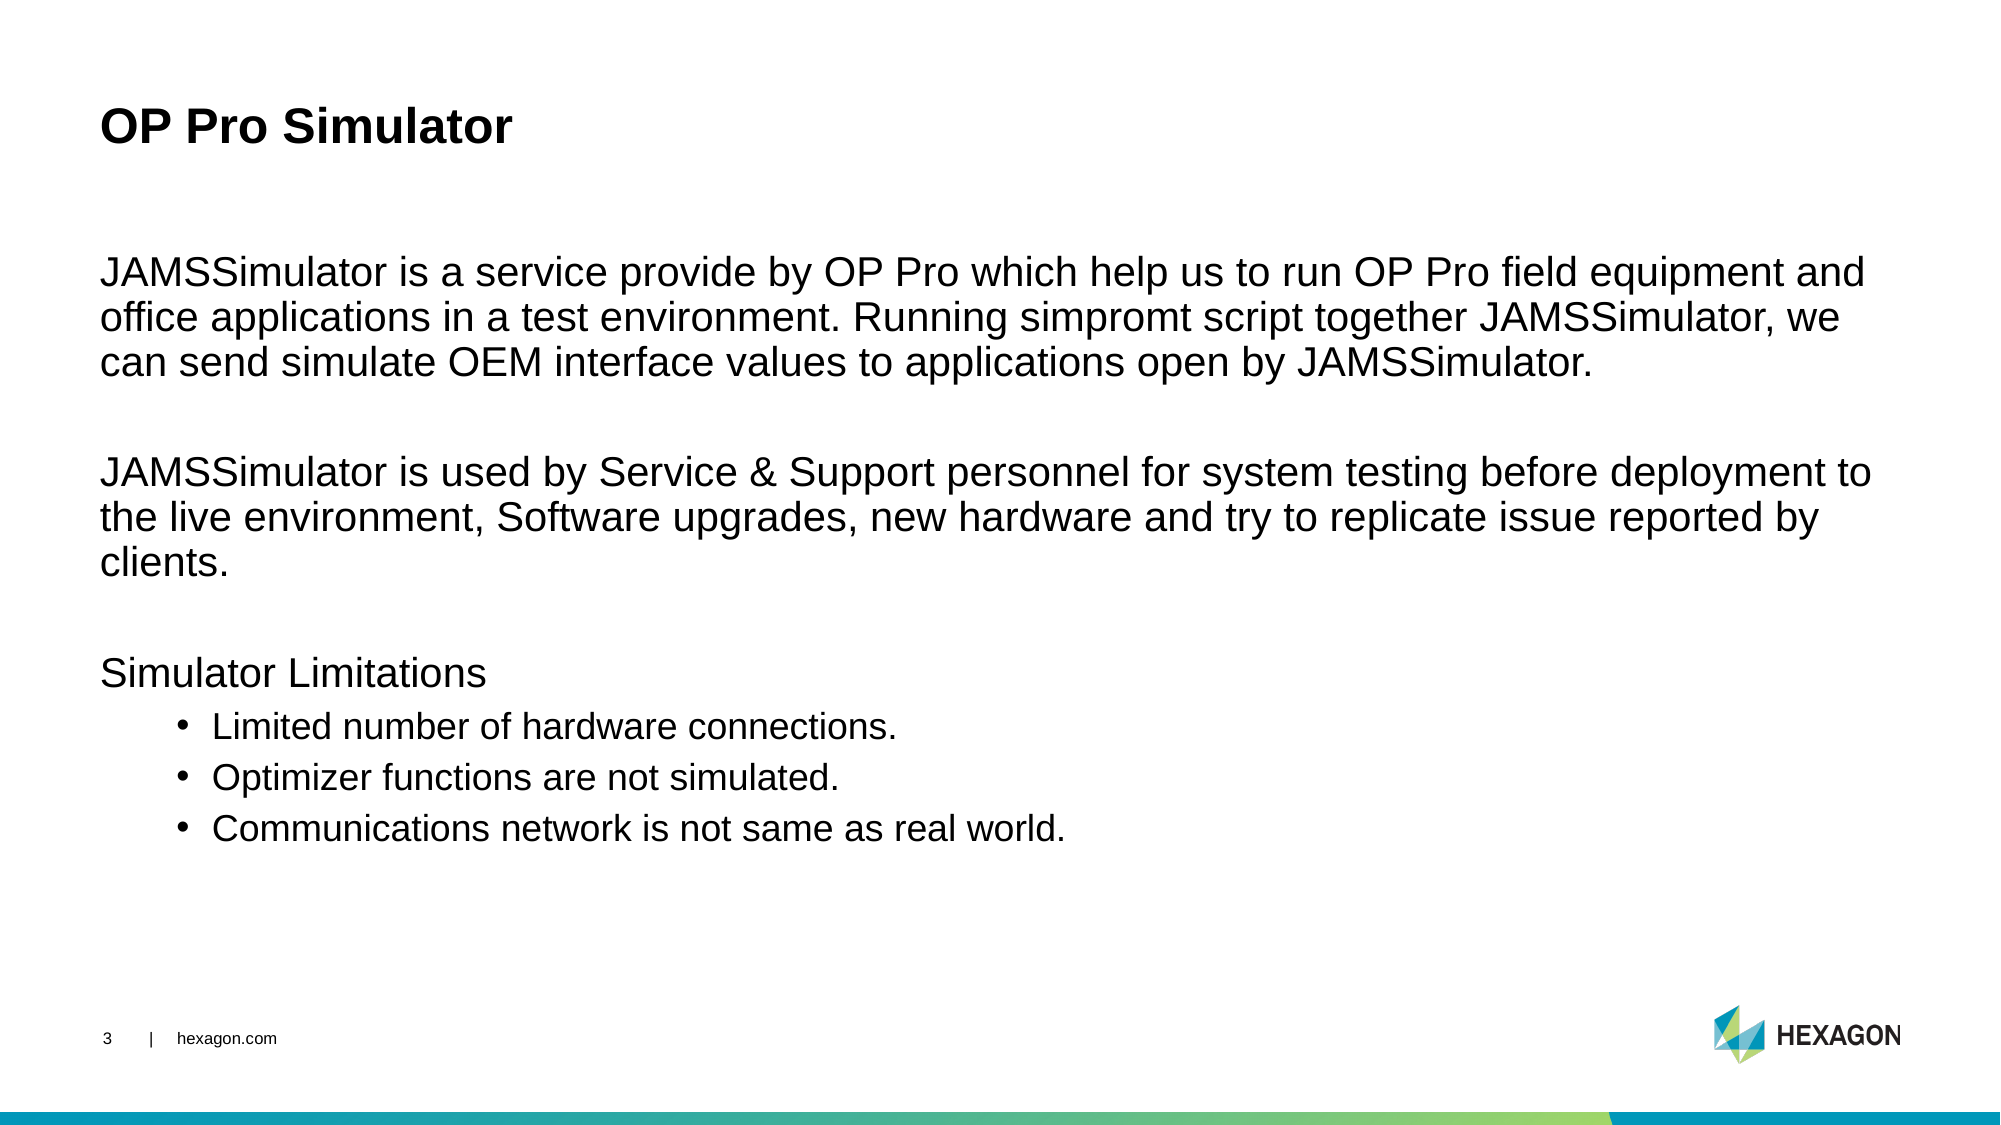

# OP Pro Simulator
JAMSSimulator is a service provide by OP Pro which help us to run OP Pro field equipment and office applications in a test environment. Running simpromt script together JAMSSimulator, we can send simulate OEM interface values to applications open by JAMSSimulator.

JAMSSimulator is used by Service & Support personnel for system testing before deployment to the live environment, Software upgrades, new hardware and try to replicate issue reported by clients.

Simulator Limitations
Limited number of hardware connections.
Optimizer functions are not simulated.
Communications network is not same as real world.